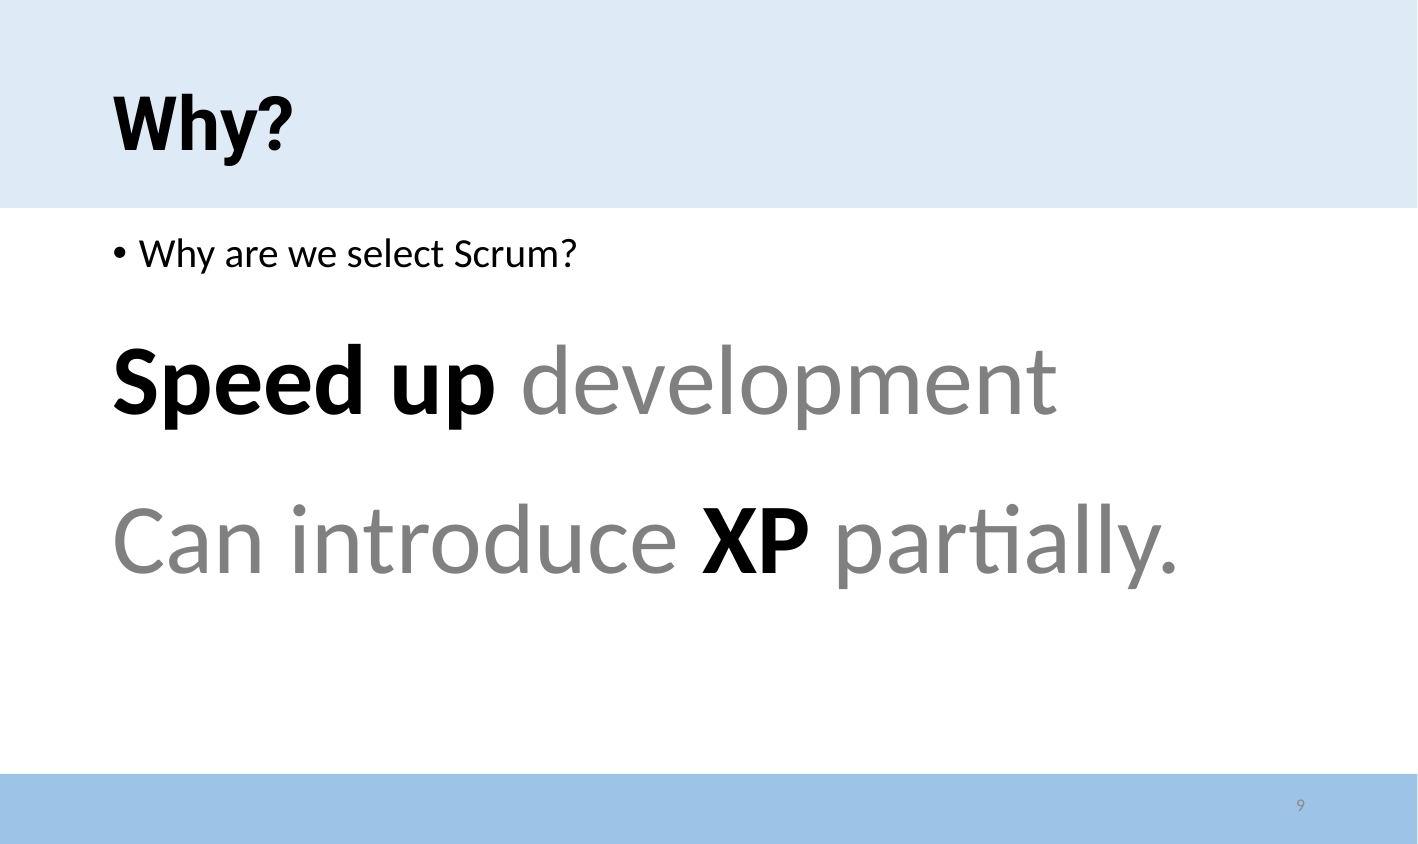

# Why?
Why are we select Scrum?
Speed up development
Can introduce XP partially.
9